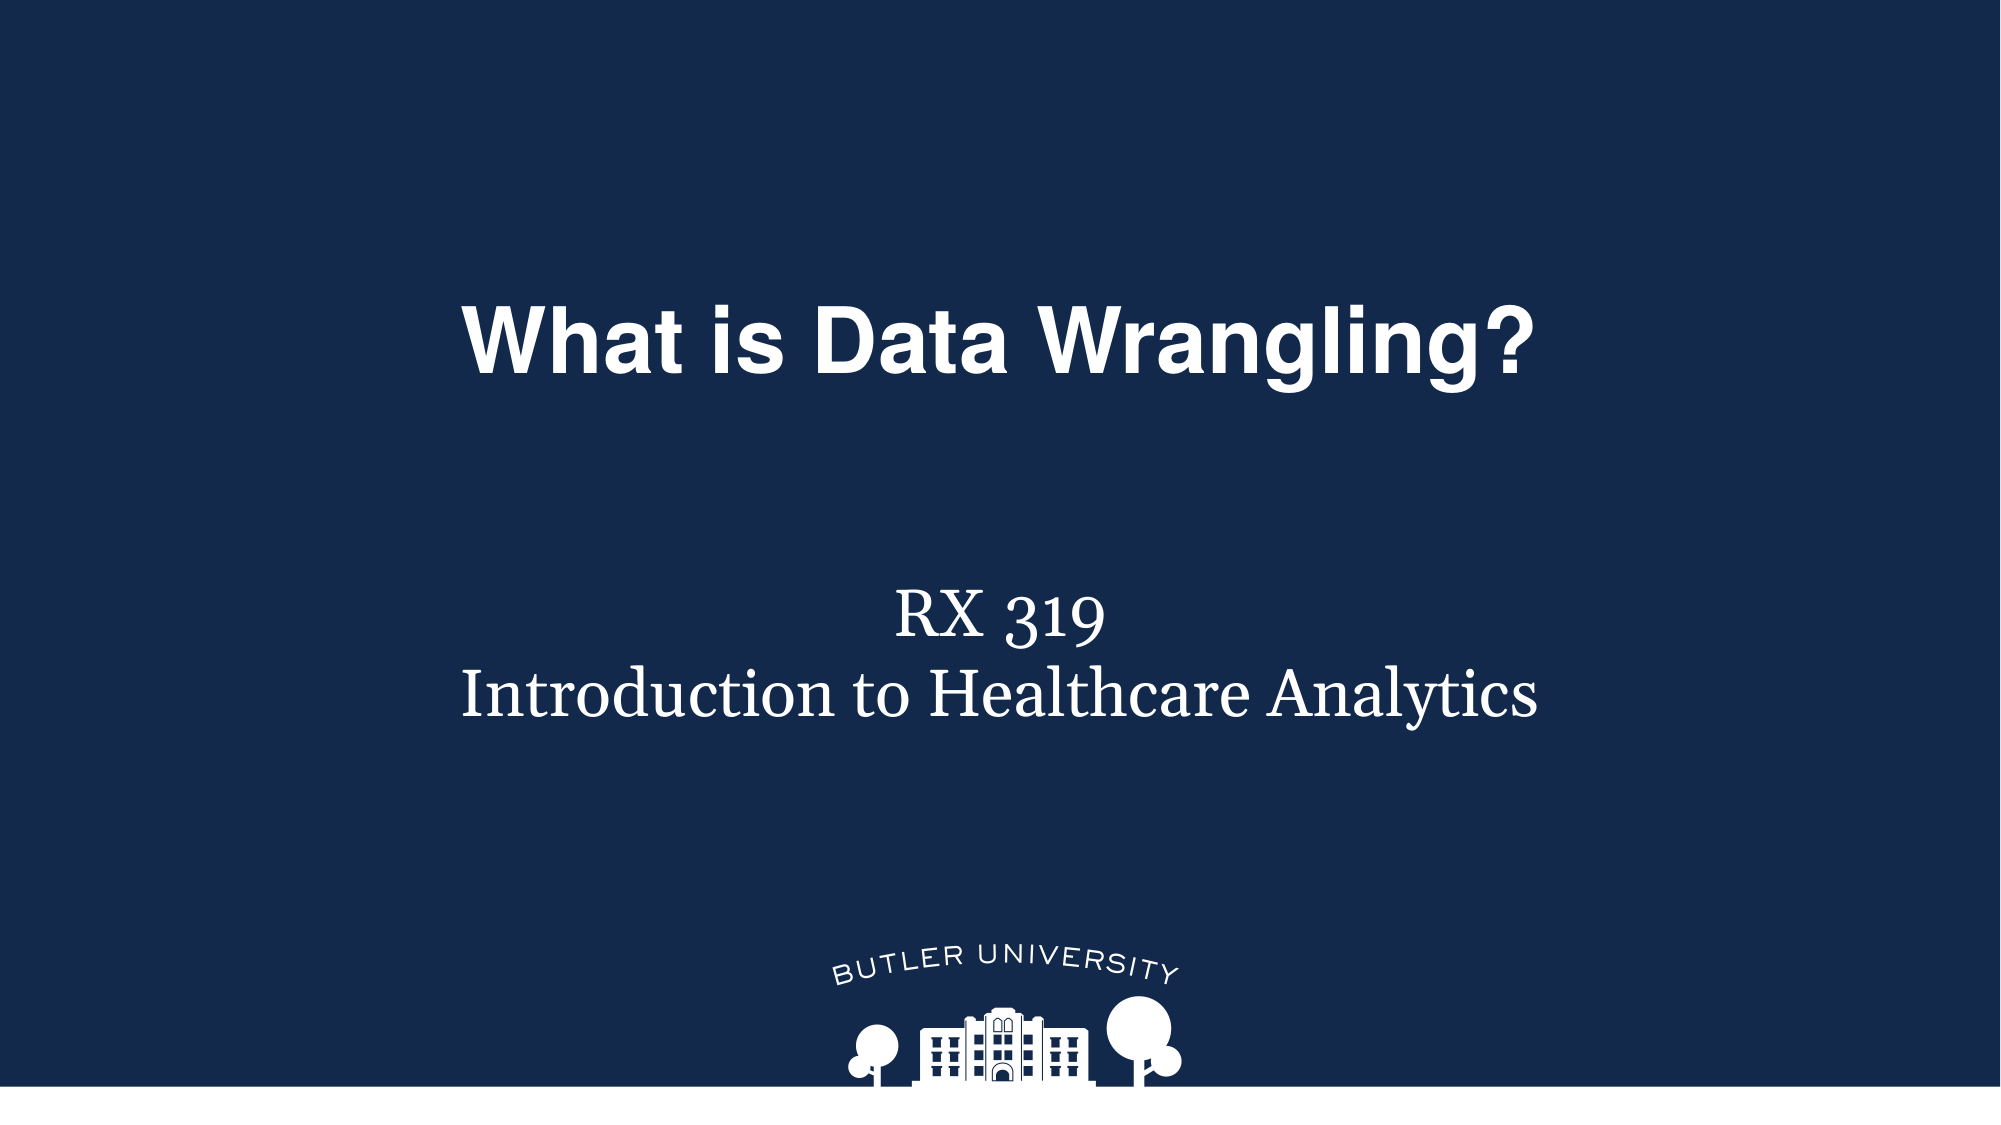

# What is Data Wrangling?
RX 319
Introduction to Healthcare Analytics